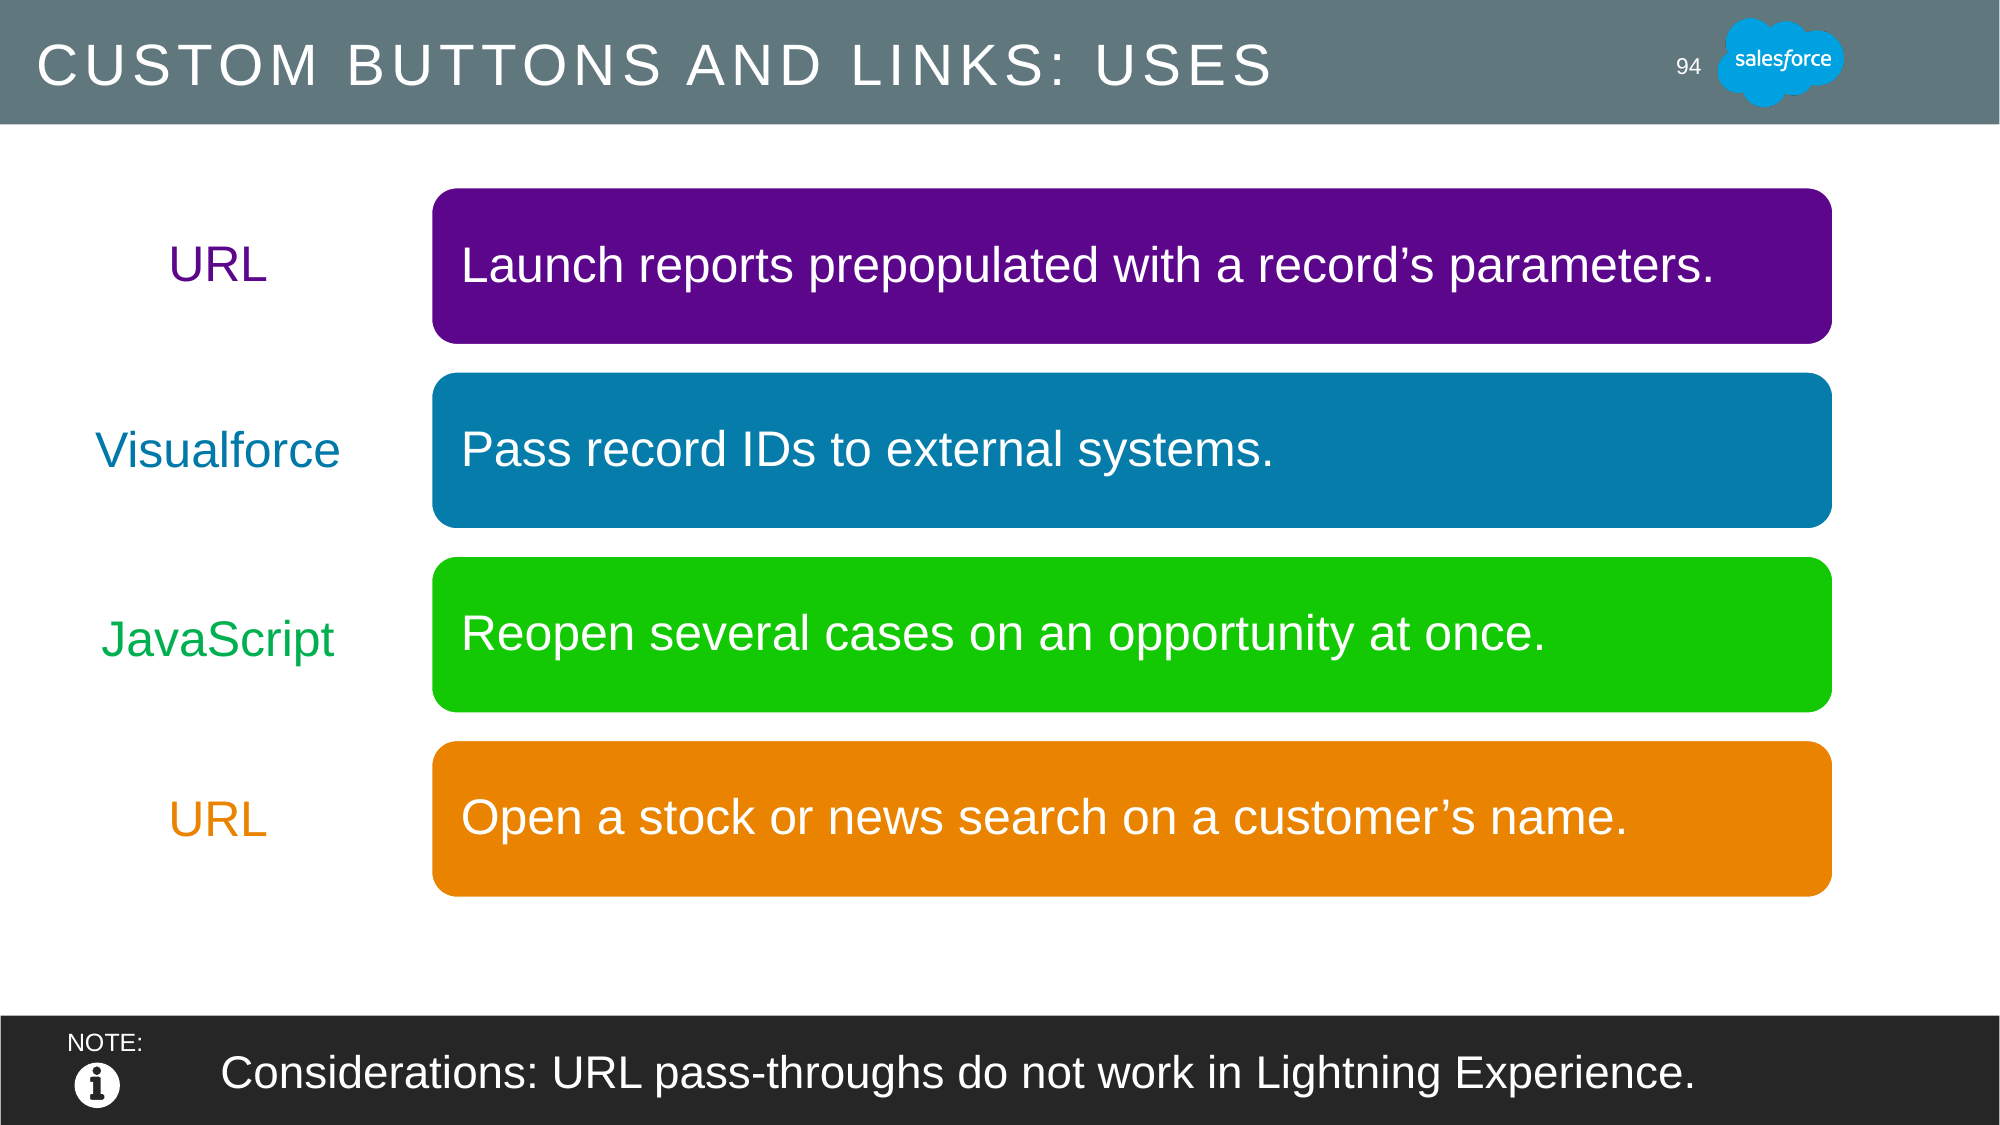

# Custom Buttons and links: Uses
94
Launch reports prepopulated with a record’s parameters.
Pass record IDs to external systems.
Reopen several cases on an opportunity at once.
Open a stock or news search on a customer’s name.
URL
Visualforce
JavaScript
URL
Considerations: URL pass-throughs do not work in Lightning Experience.
NOTE: